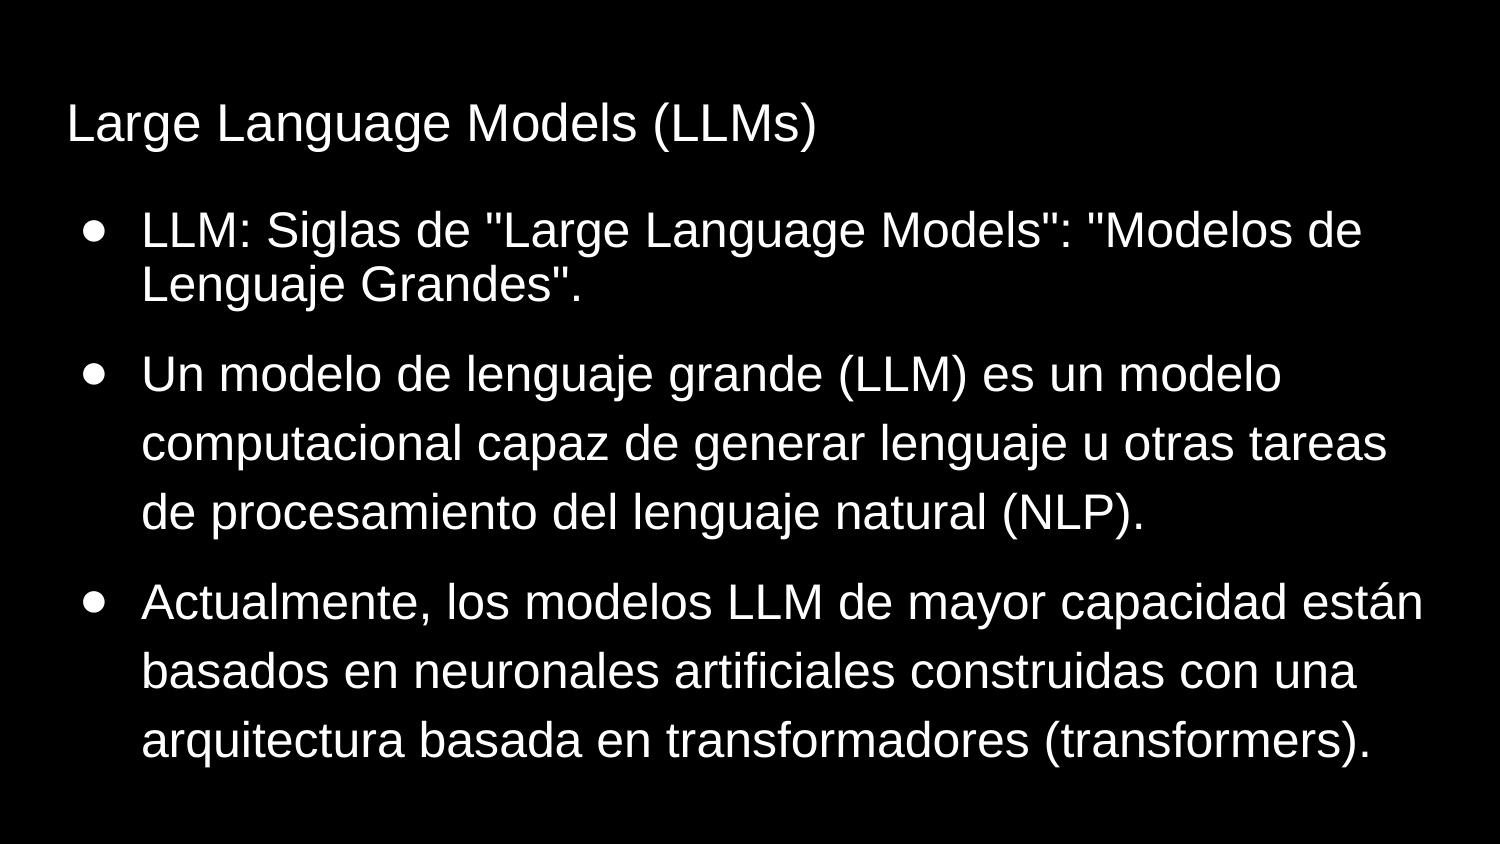

# Large Language Models (LLMs)
LLM: Siglas de "Large Language Models": "Modelos de Lenguaje Grandes".
Un modelo de lenguaje grande (LLM) es un modelo computacional capaz de generar lenguaje u otras tareas de procesamiento del lenguaje natural (NLP).
Actualmente, los modelos LLM de mayor capacidad están basados en neuronales artificiales construidas con una arquitectura basada en transformadores (transformers).